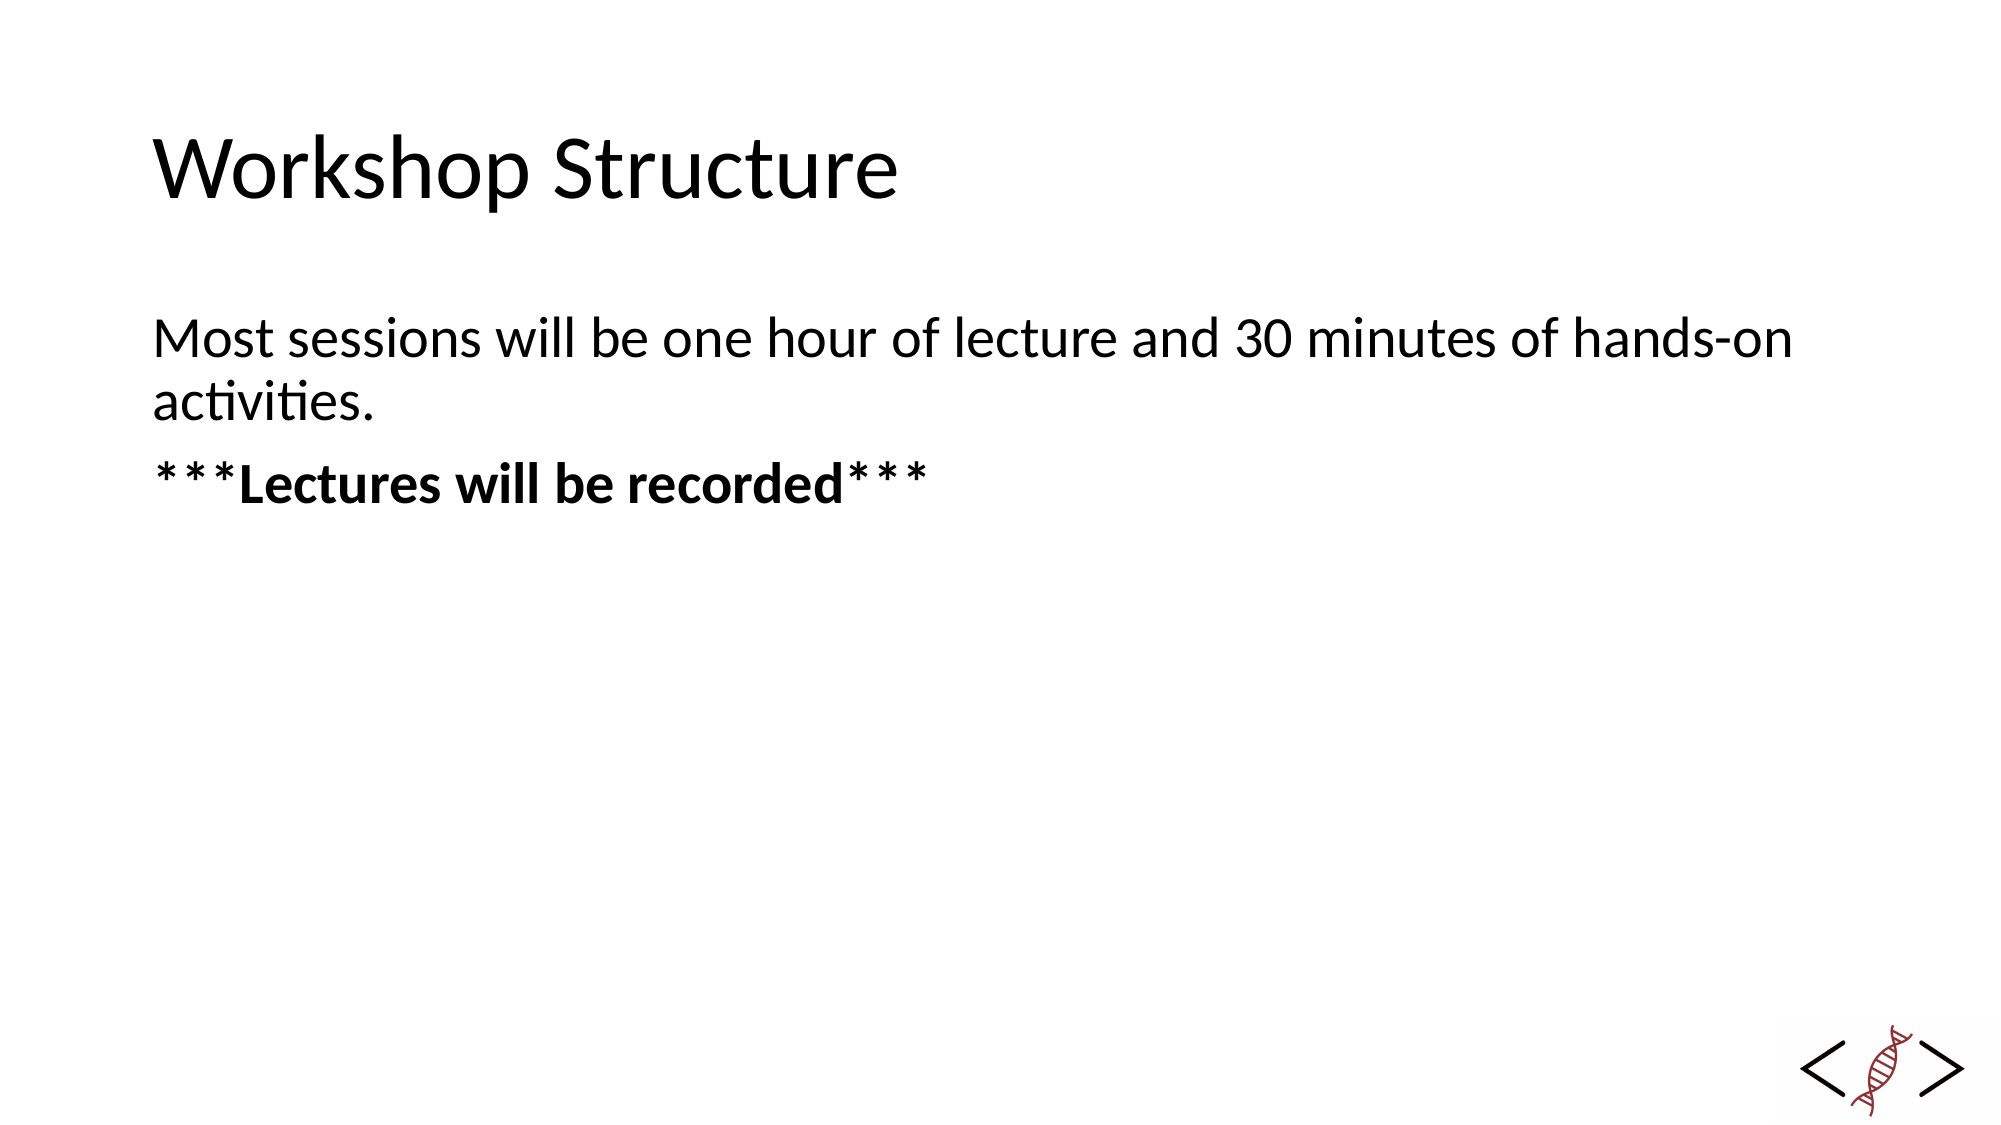

# Workshop Structure
Most sessions will be one hour of lecture and 30 minutes of hands-on activities.
***Lectures will be recorded***